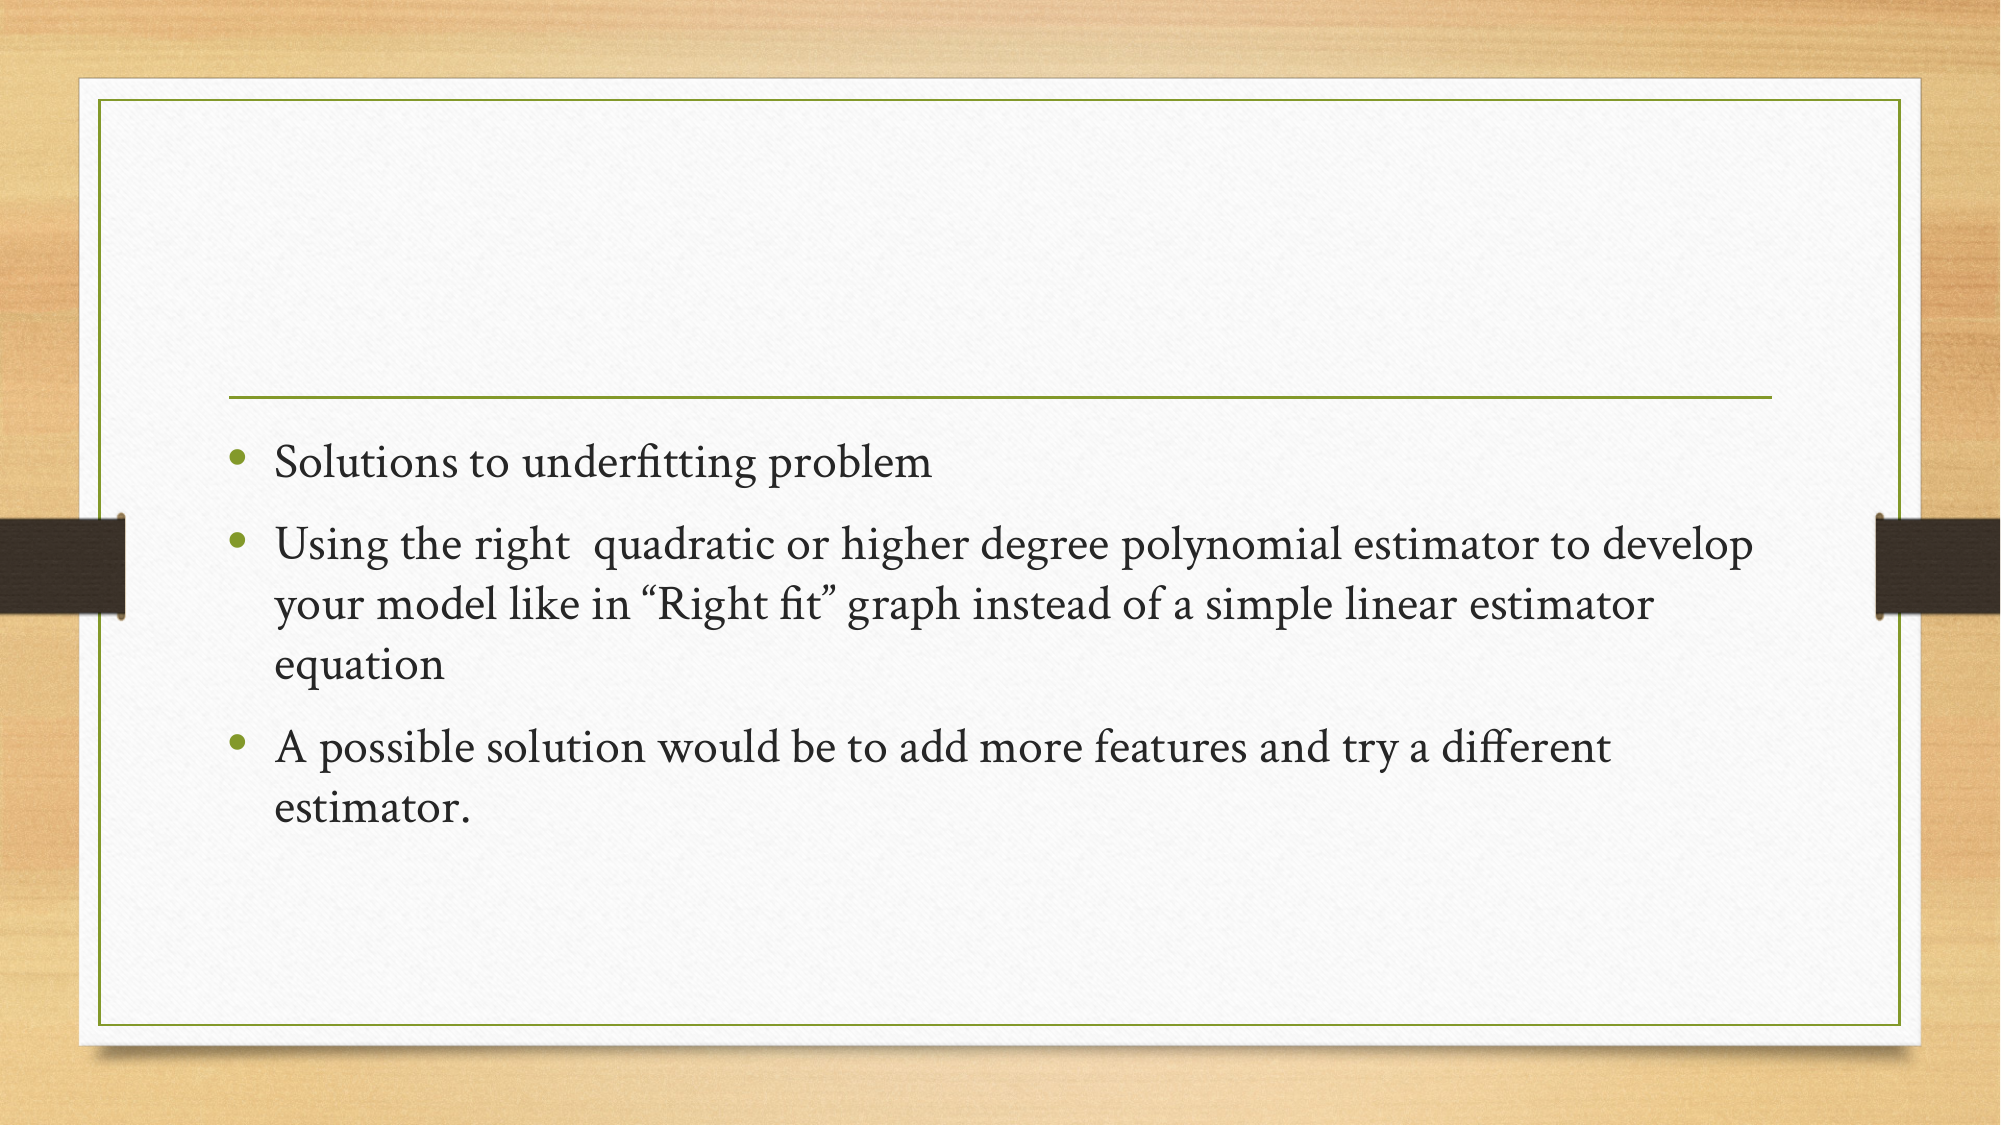

#
Solutions to underfitting problem
Using the right  quadratic or higher degree polynomial estimator to develop your model like in “Right fit” graph instead of a simple linear estimator equation
A possible solution would be to add more features and try a different estimator.